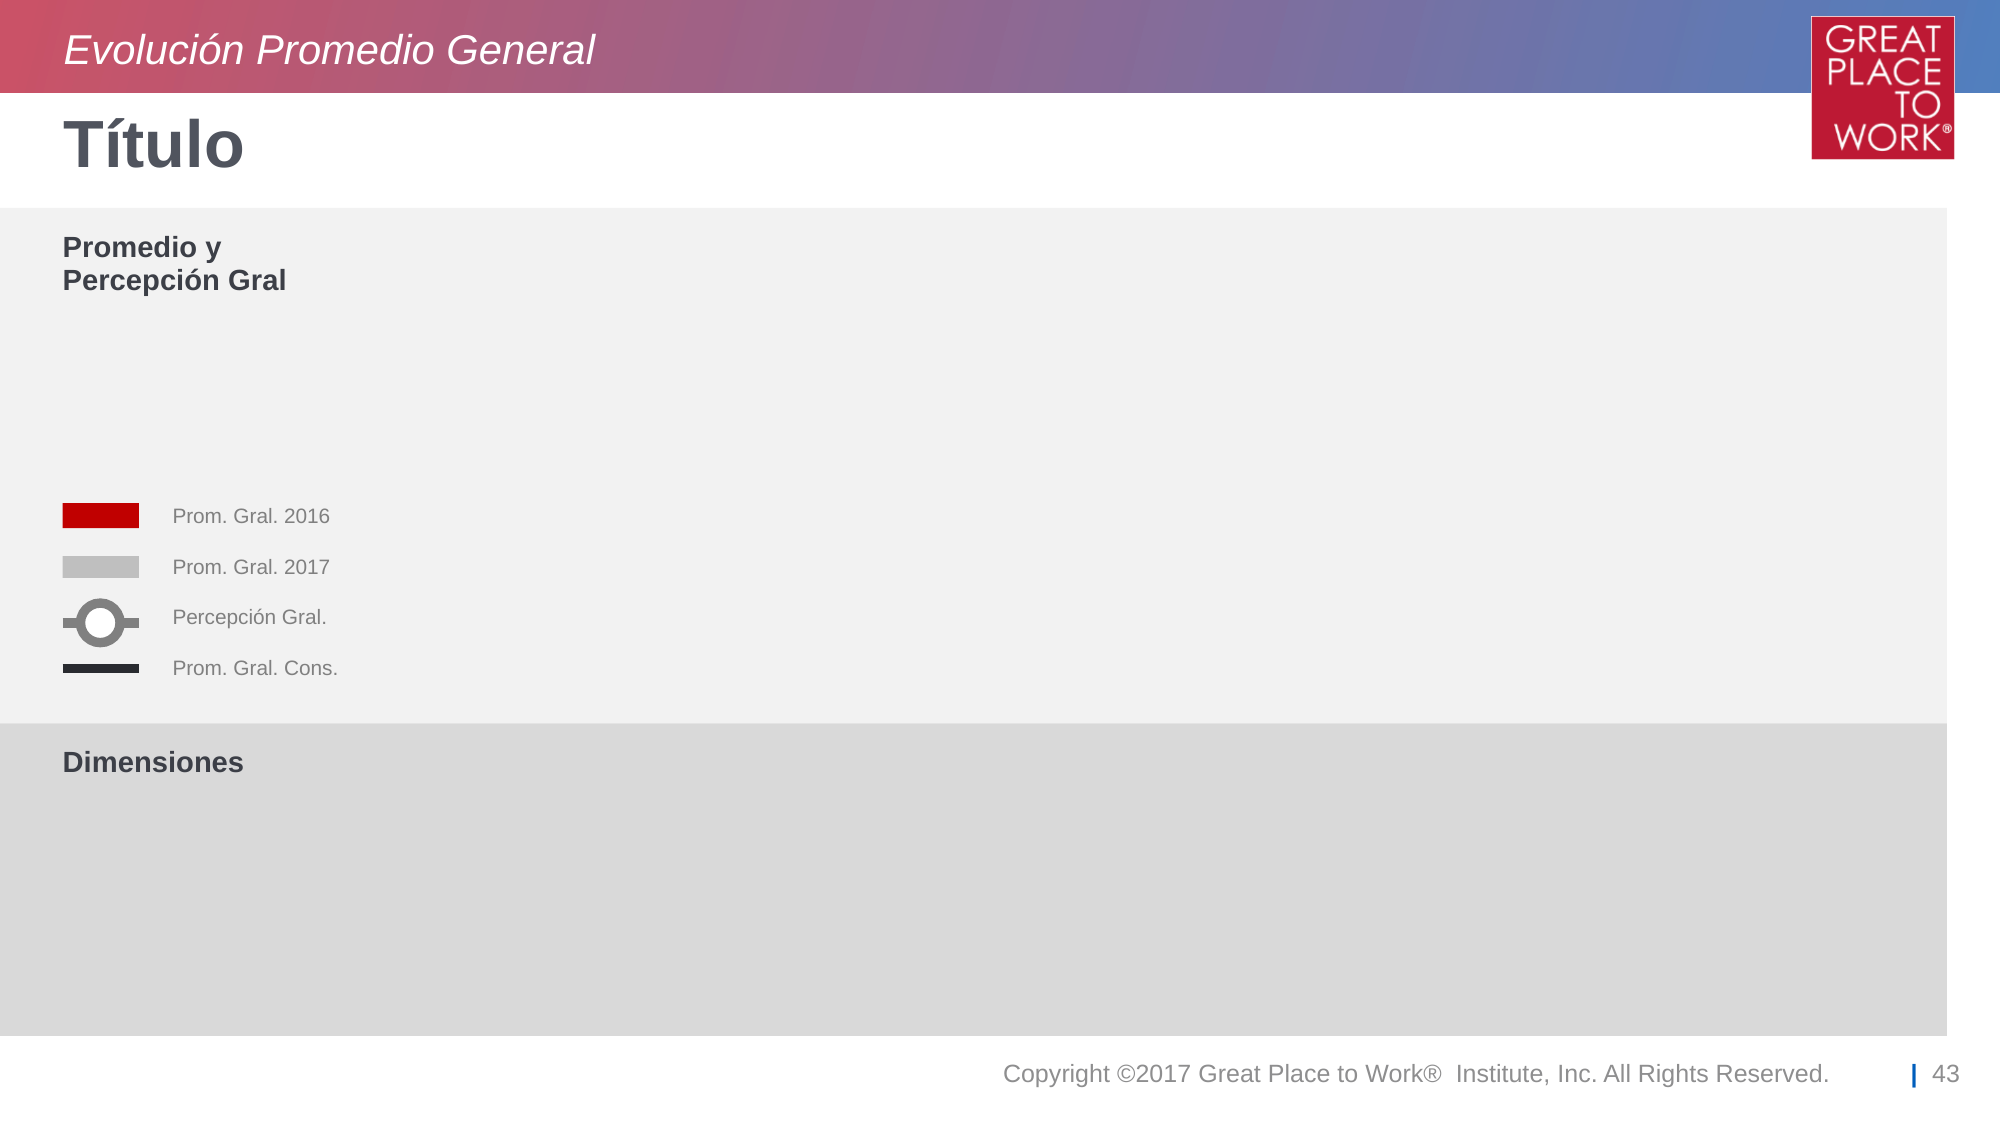

Evolución Promedio General
# Título
Promedio y Percepción Gral

Prom. Gral. 2016

Prom. Gral. 2017

Percepción Gral.

Prom. Gral. Cons.
Dimensiones

Copyright ©2017 Great Place to Work®  Institute, Inc. All Rights Reserved.
|  43